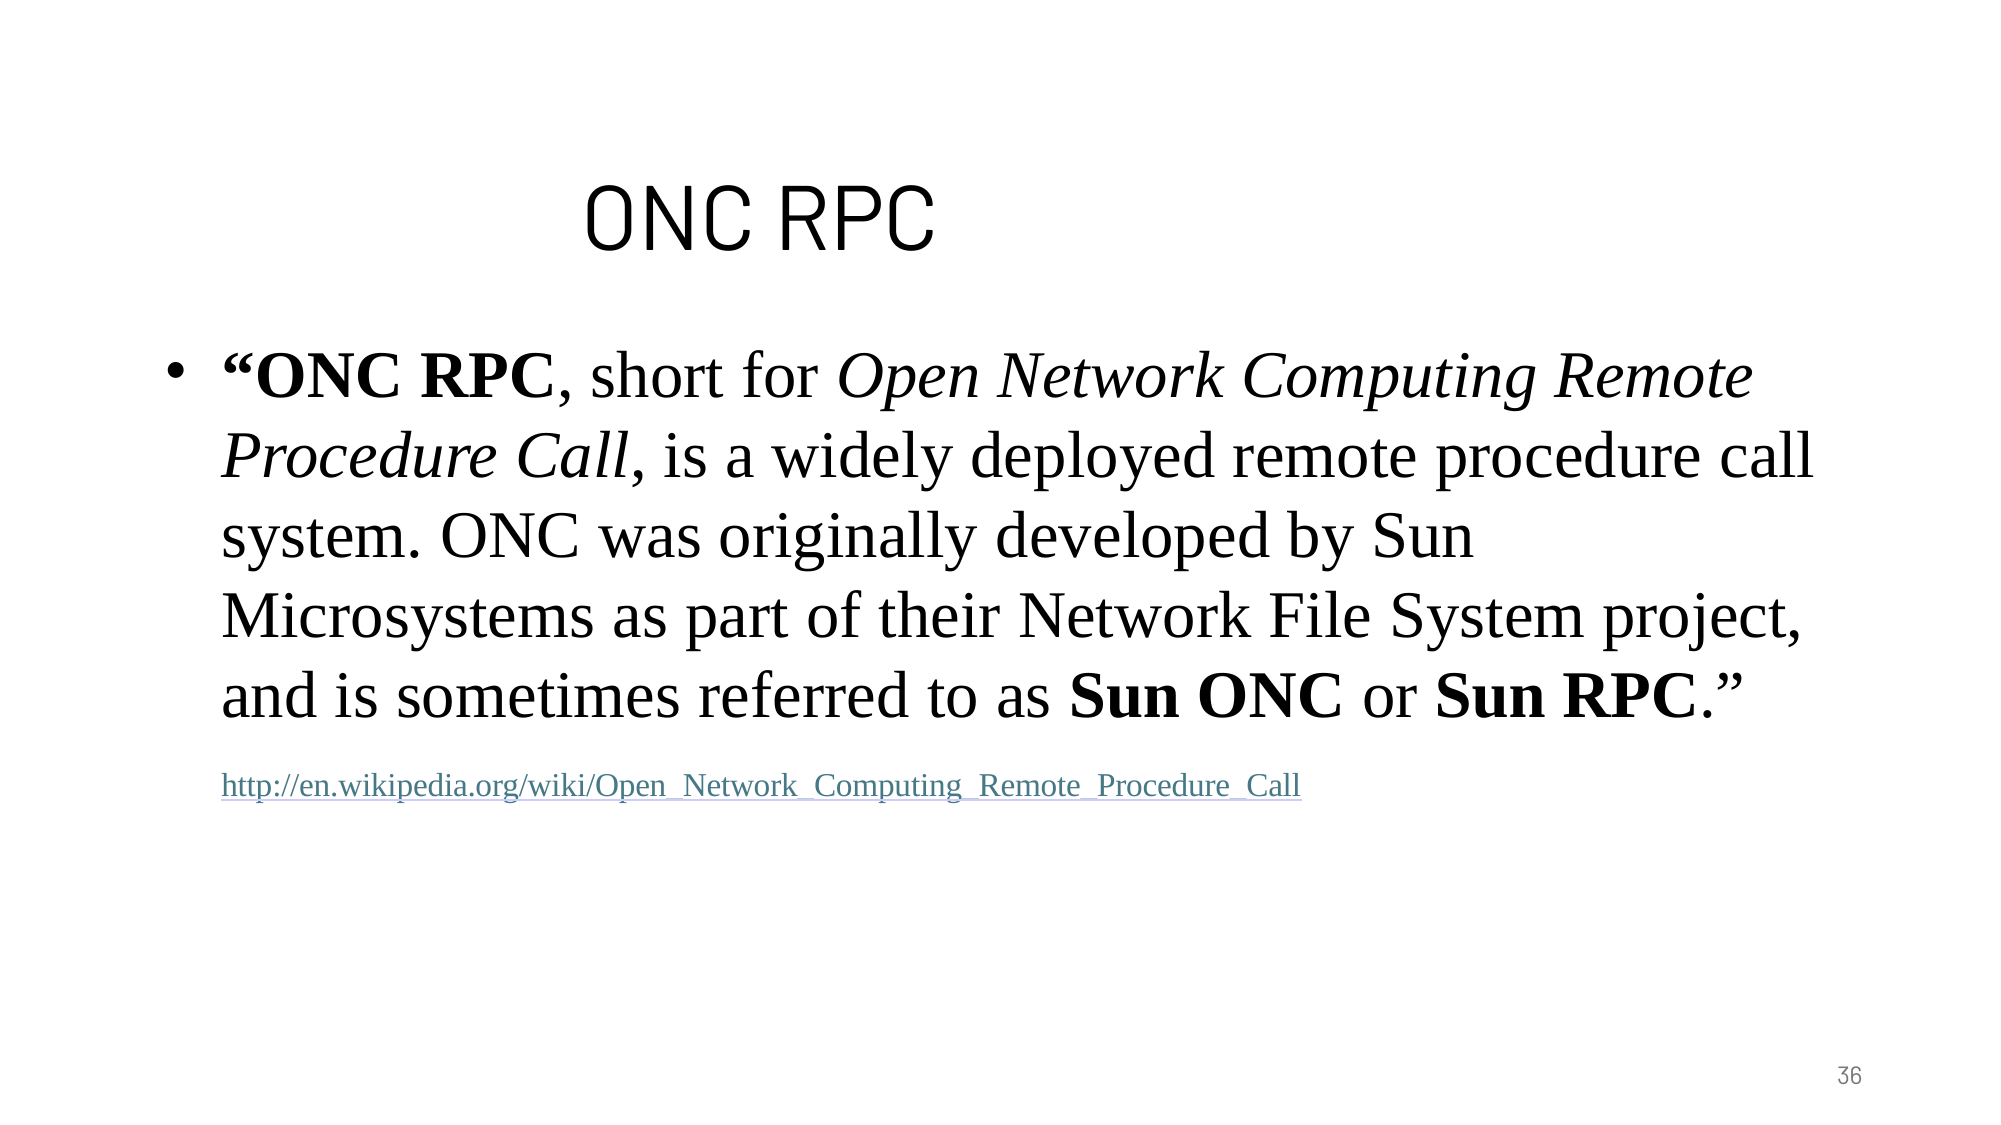

# ONC RPC
“ONC RPC, short for Open Network Computing Remote Procedure Call, is a widely deployed remote procedure call system. ONC was originally developed by Sun Microsystems as part of their Network File System project, and is sometimes referred to as Sun ONC or Sun RPC.”
http://en.wikipedia.org/wiki/Open_Network_Computing_Remote_Procedure_Call
36